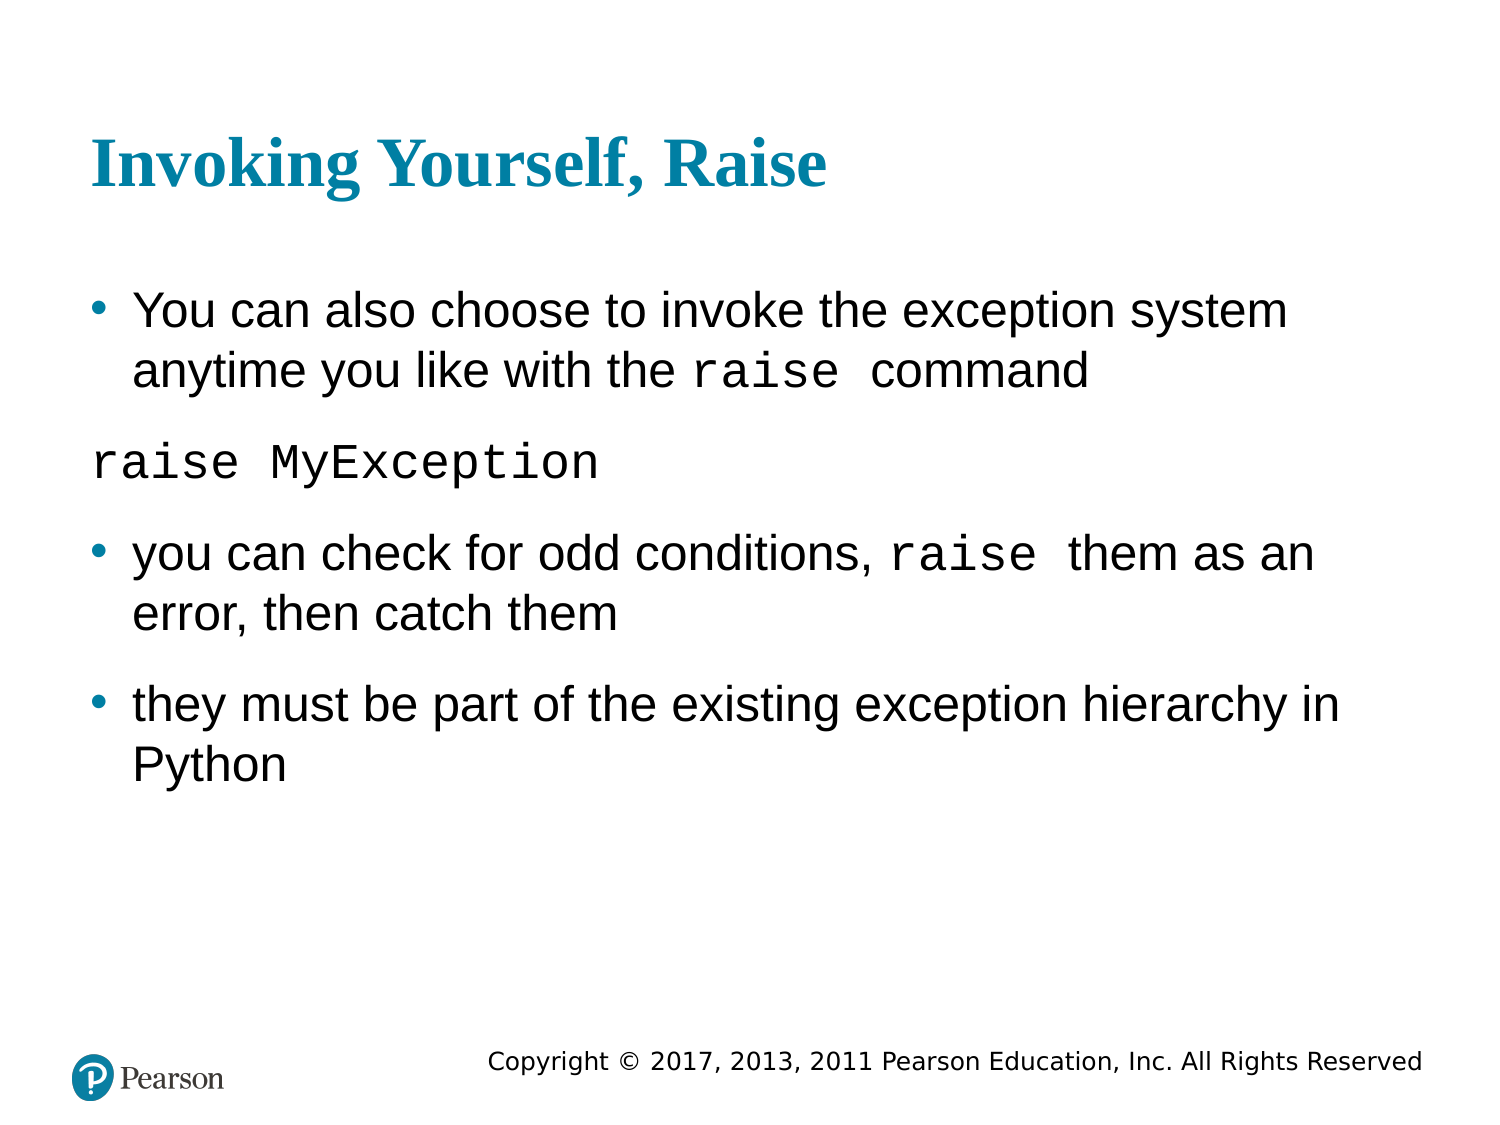

# Invoking Yourself, Raise
You can also choose to invoke the exception system anytime you like with the raise command
raise MyException
you can check for odd conditions, raise them as an error, then catch them
they must be part of the existing exception hierarchy in Python